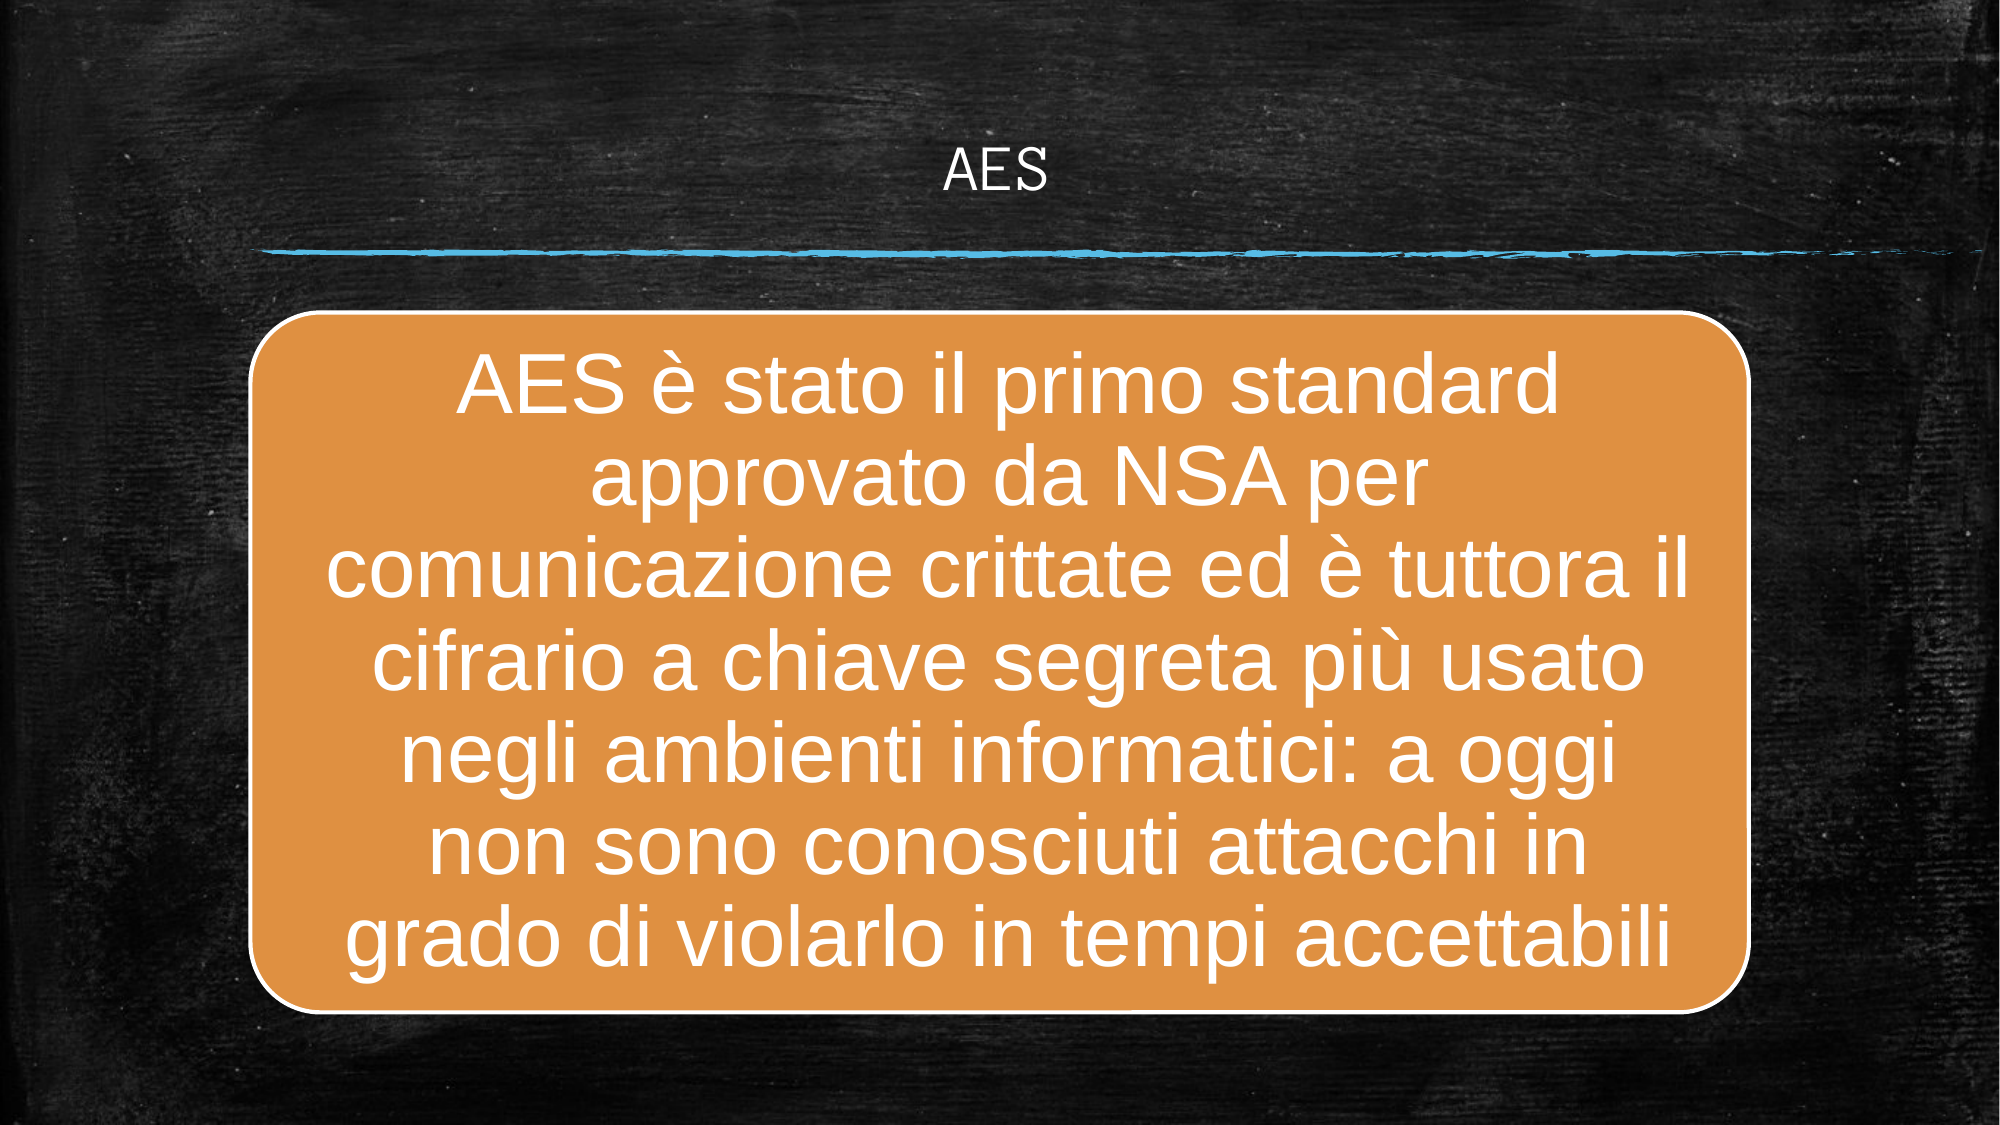

AES
AES è stato il primo standard approvato da NSA per comunicazione crittate ed è tuttora il cifrario a chiave segreta più usato negli ambienti informatici: a oggi non sono conosciuti attacchi in grado di violarlo in tempi accettabili